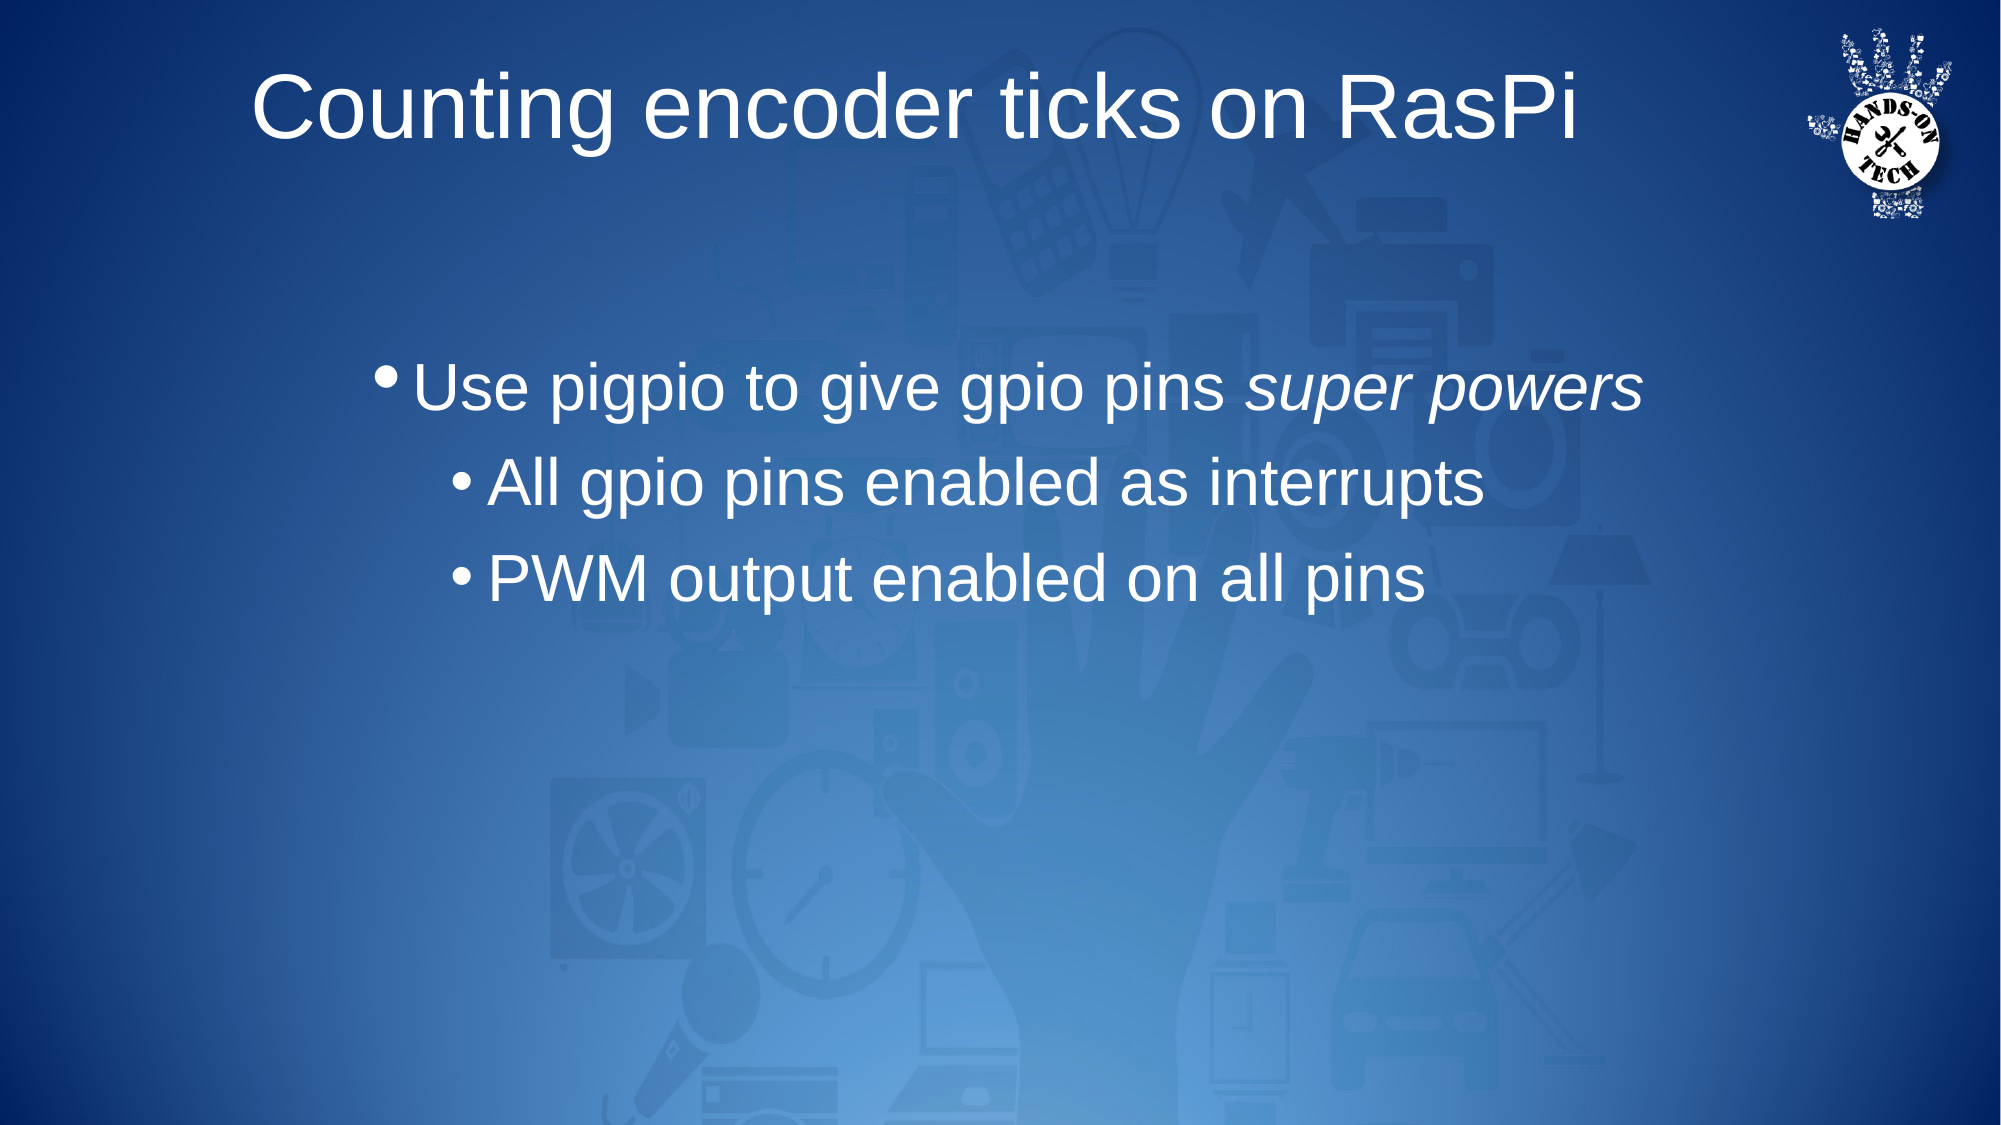

Counting encoder ticks on RasPi
Use pigpio to give gpio pins super powers
All gpio pins enabled as interrupts
PWM output enabled on all pins